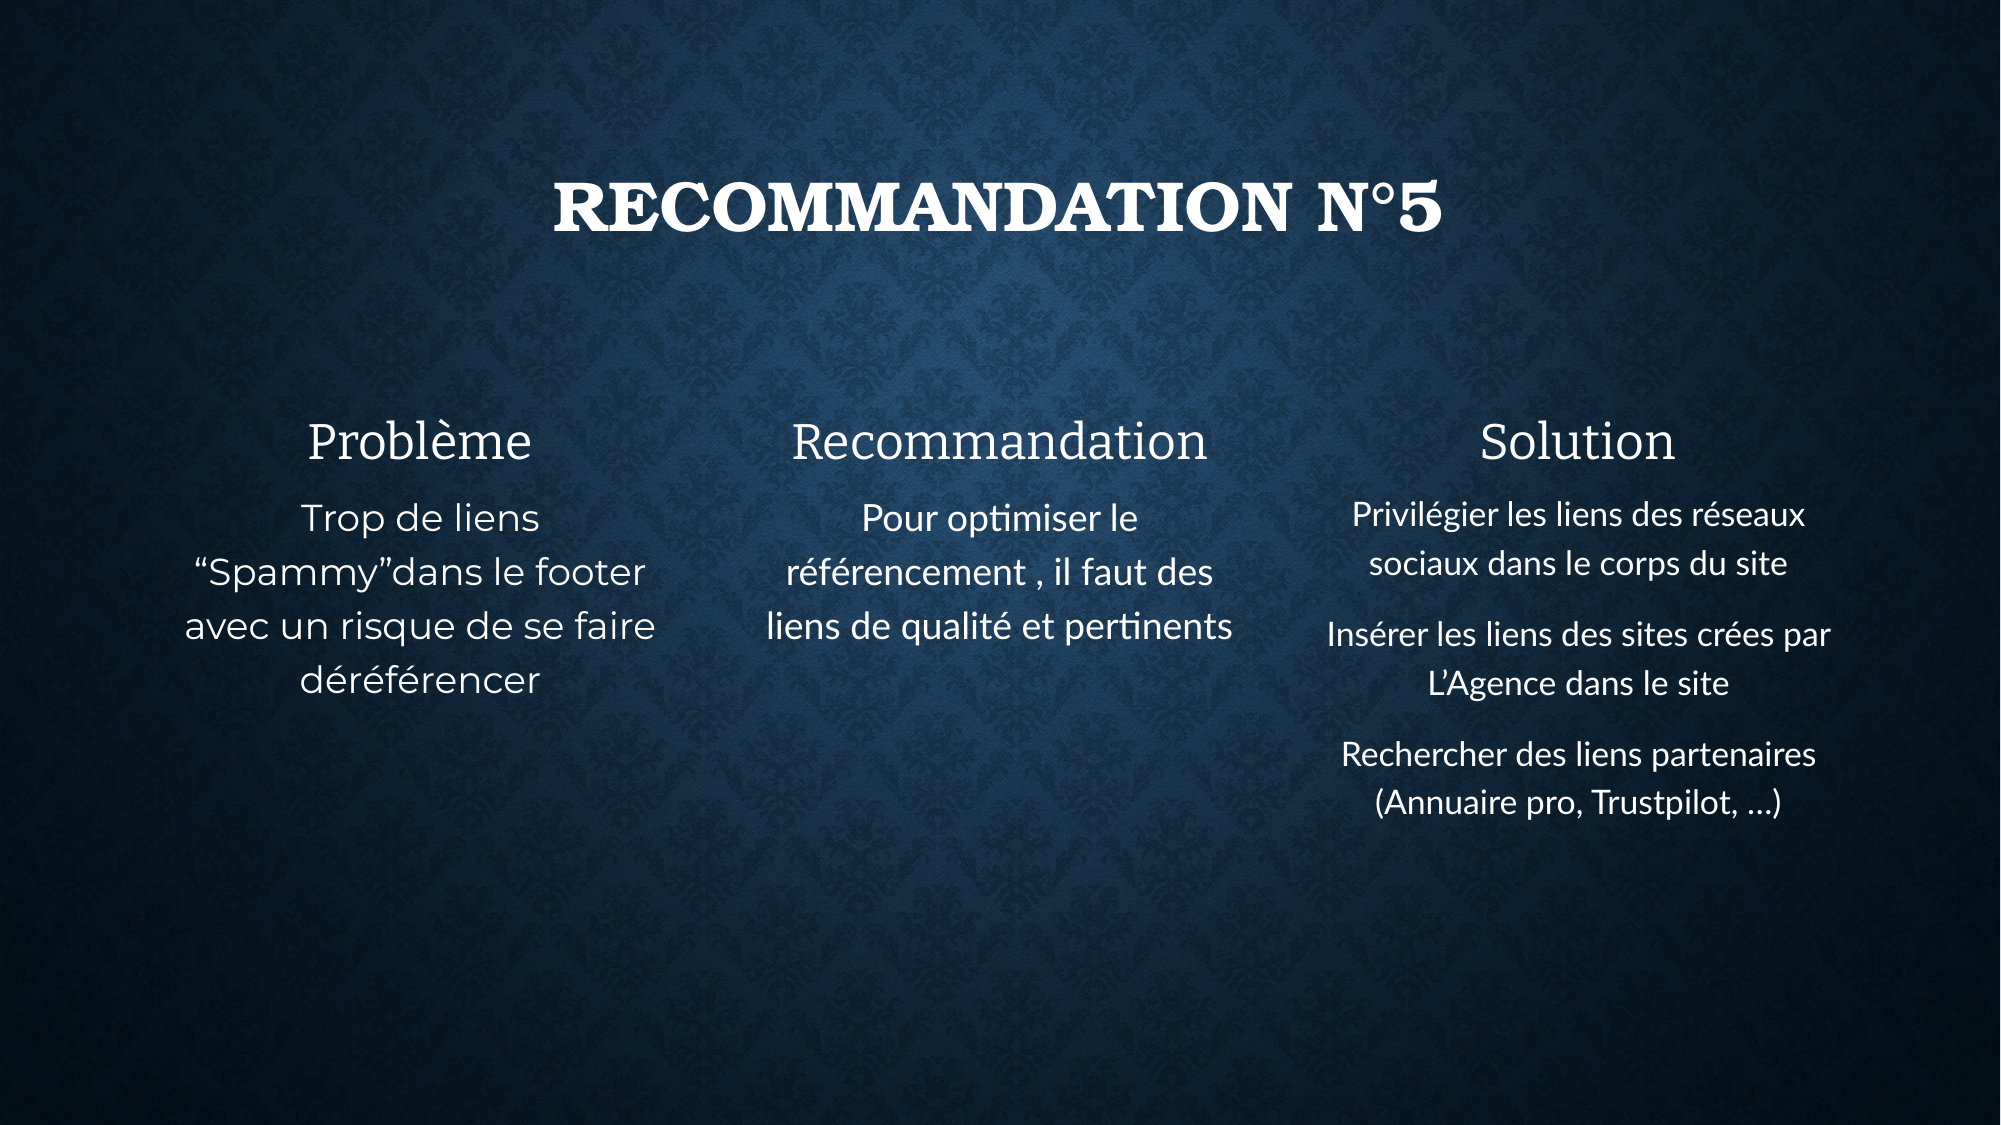

# Recommandation N°5
Problème
Recommandation
Solution
Trop de liens “Spammy”dans le footer avec un risque de se faire déréférencer

Pour optimiser le référencement , il faut des liens de qualité et pertinents

Privilégier les liens des réseaux sociaux dans le corps du site
Insérer les liens des sites crées par L’Agence dans le site
Rechercher des liens partenaires (Annuaire pro, Trustpilot, …)